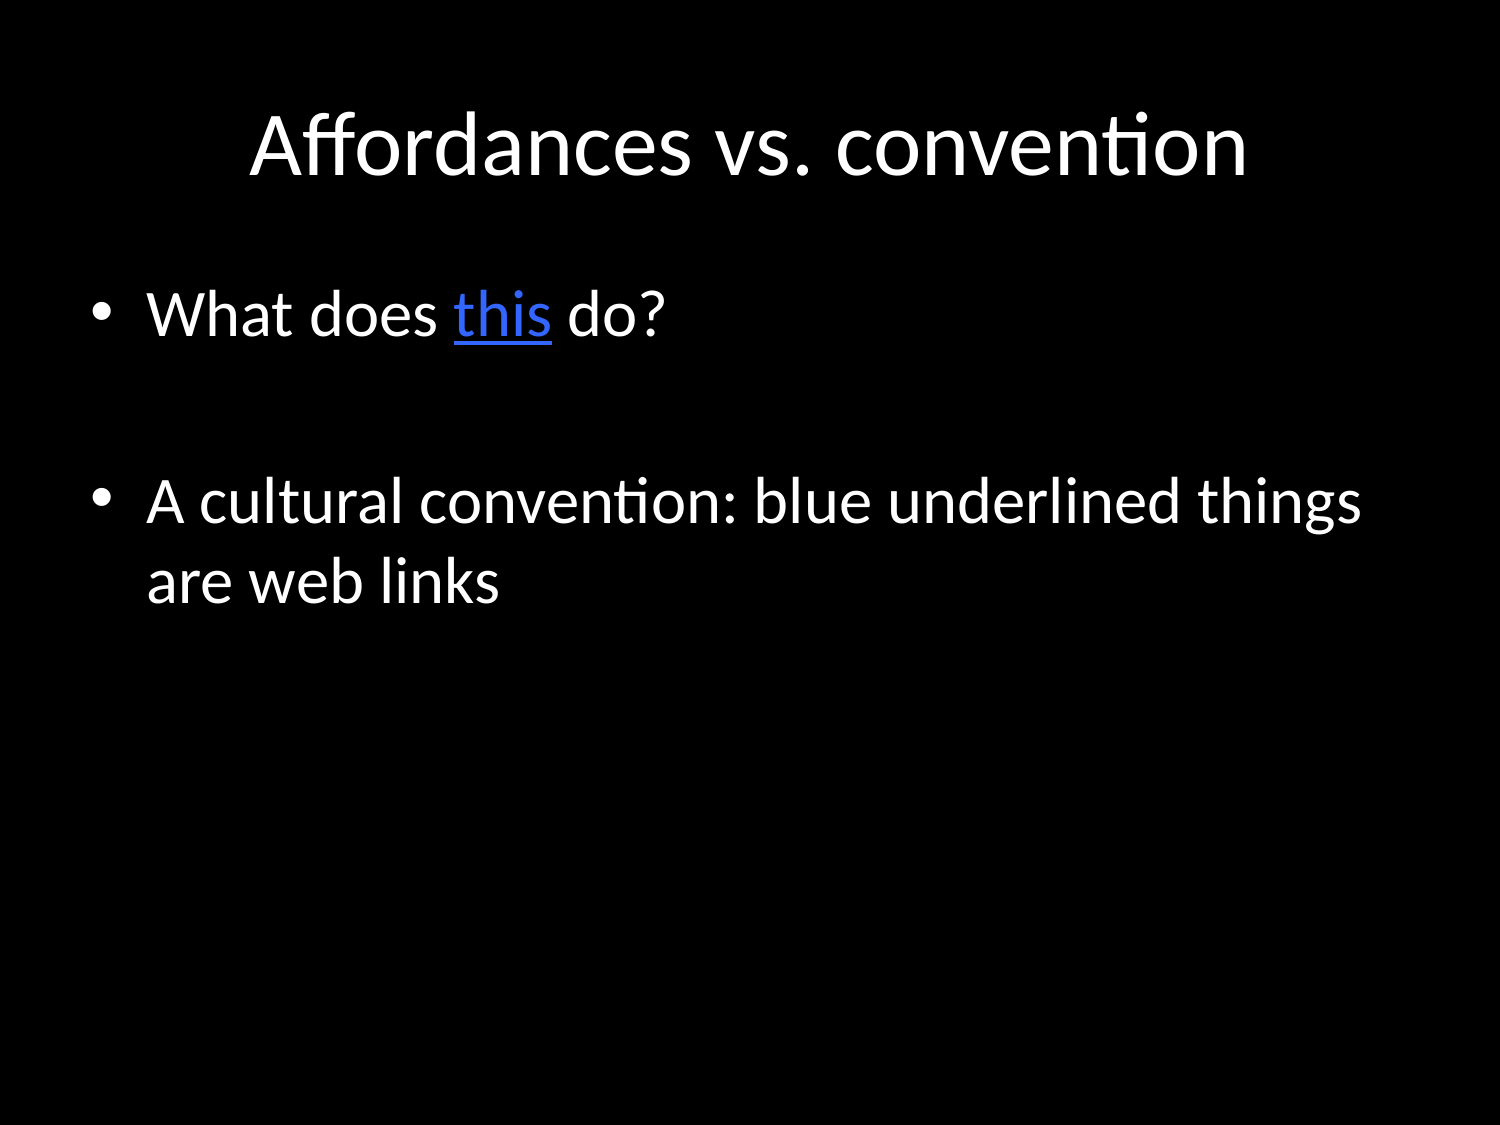

# Affordances vs. convention
What does this do?

A cultural convention: blue underlined things are web links